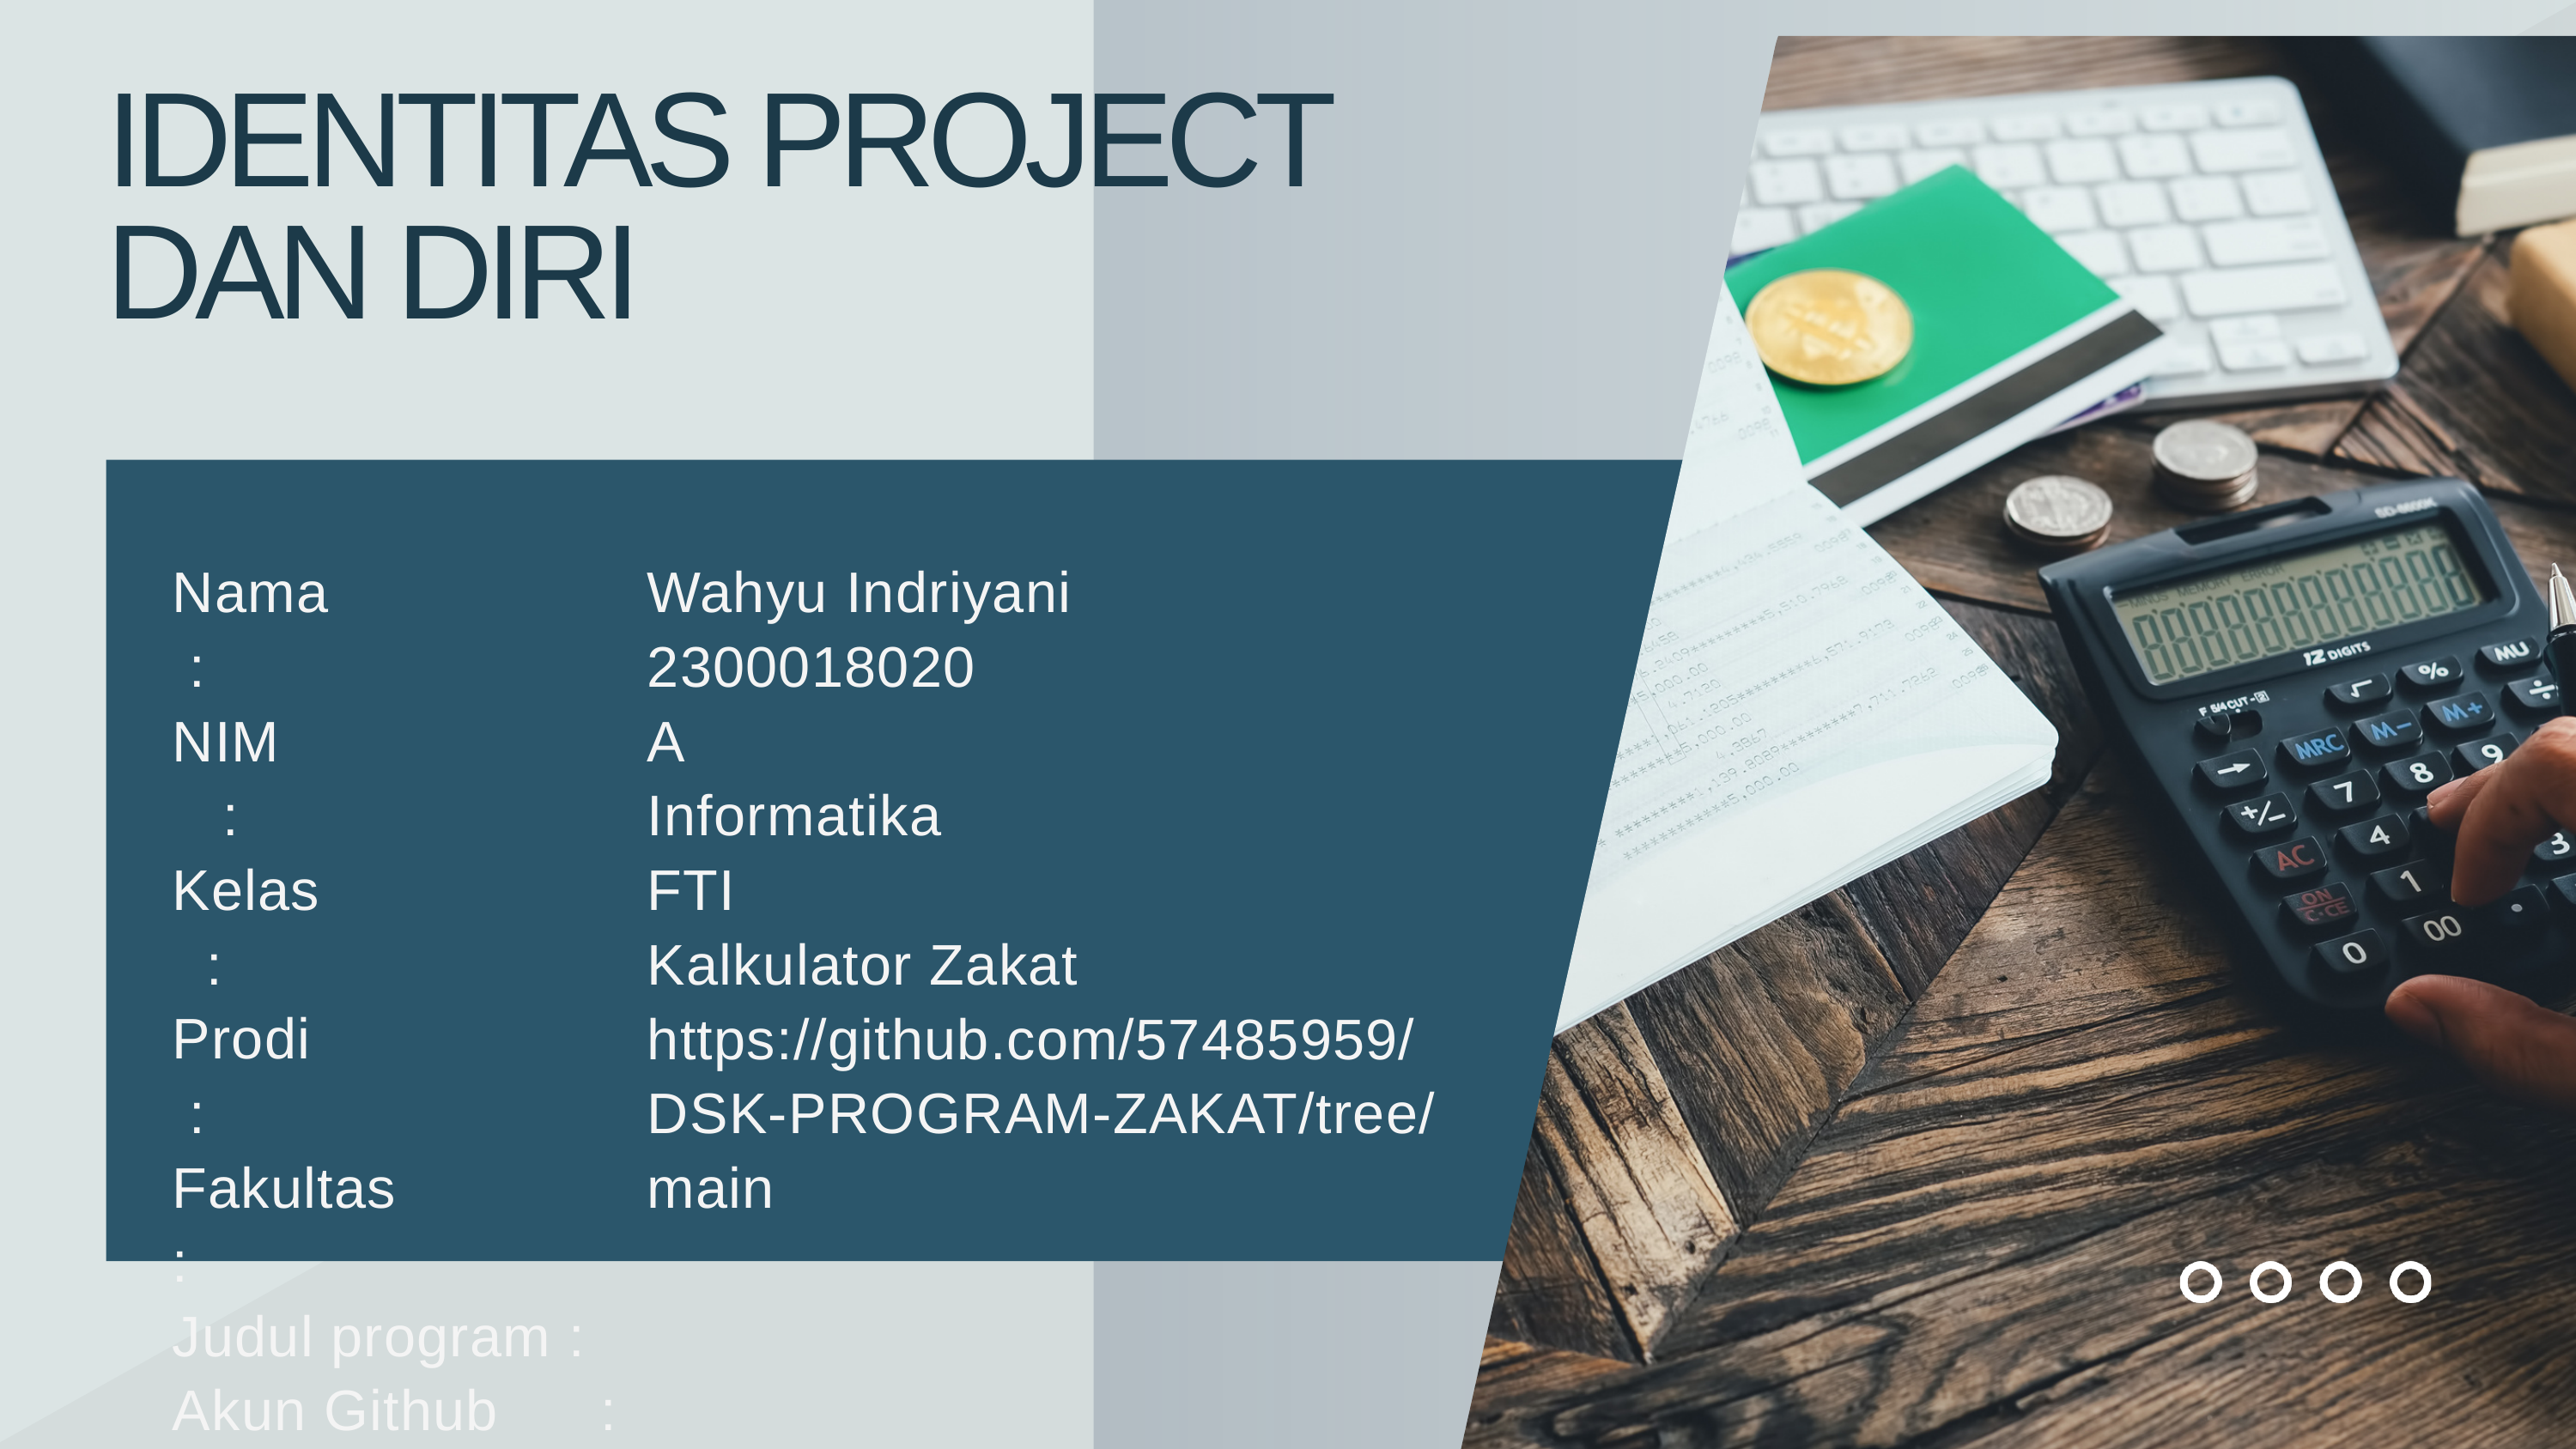

IDENTITAS PROJECT
DAN DIRI

Nama                     :
NIM                         :
Kelas                      :
Prodi                      :
Fakultas               :
Judul program :
Akun Github      :
Wahyu Indriyani
2300018020
A
Informatika
FTI
Kalkulator Zakat
https://github.com/57485959/DSK-PROGRAM-ZAKAT/tree/main